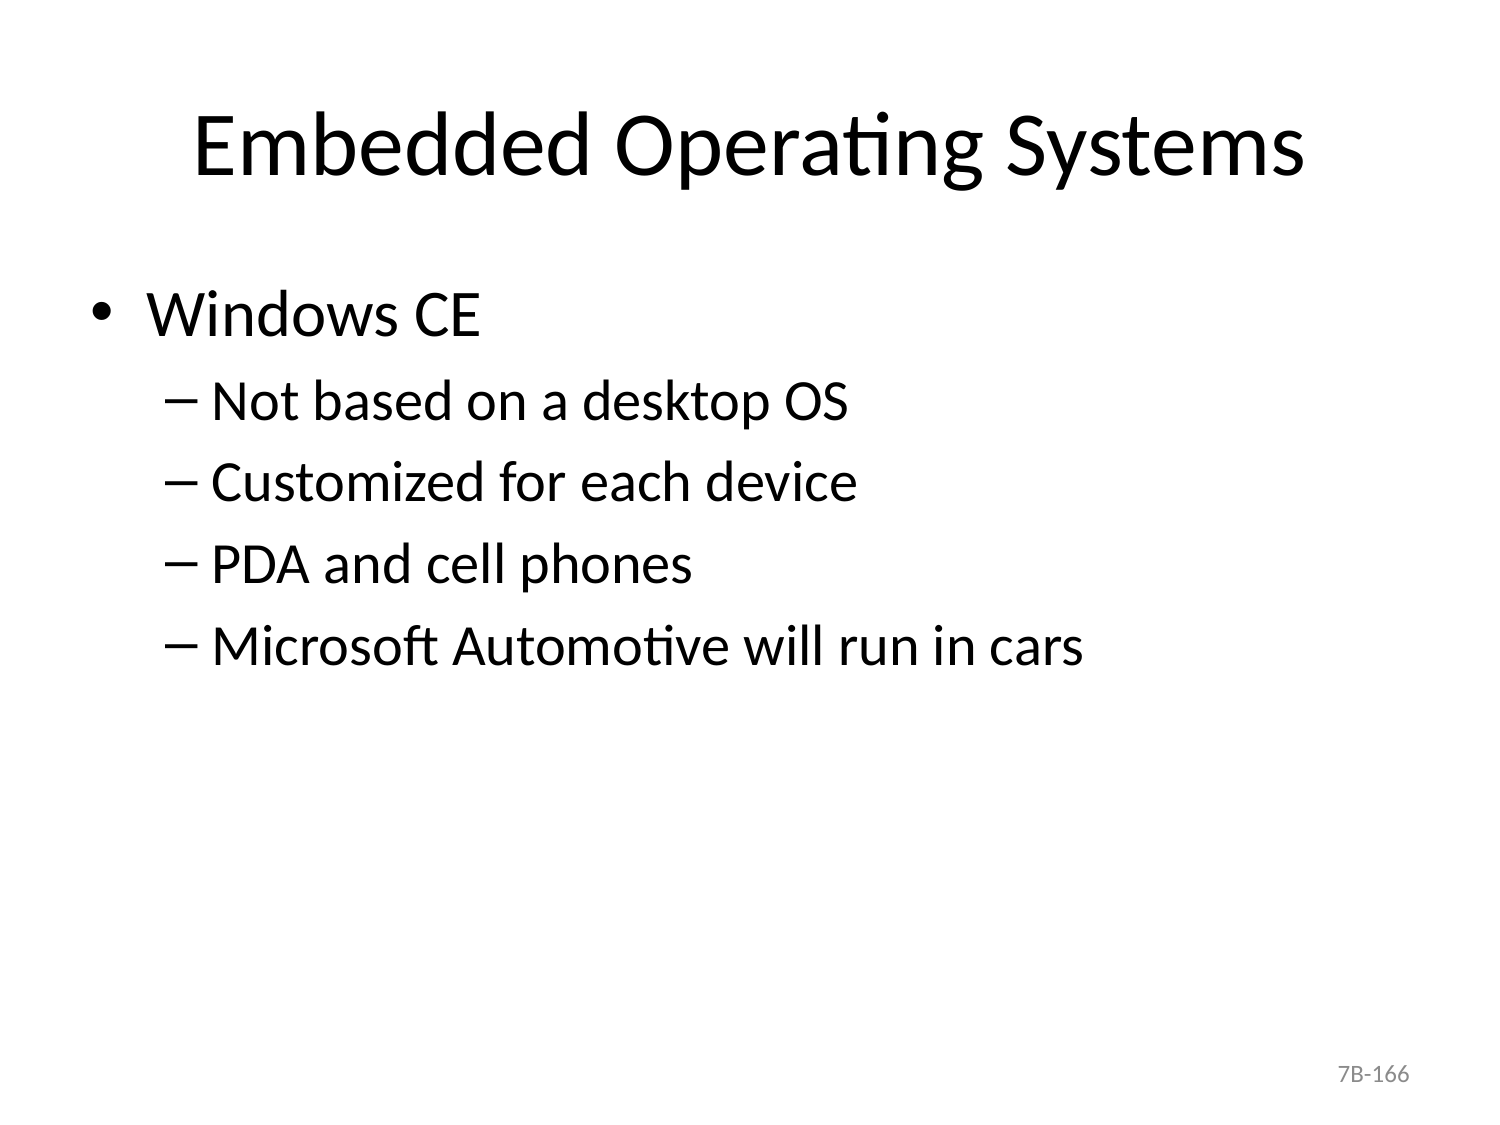

# Embedded Operating Systems
Windows CE
Not based on a desktop OS
Customized for each device
PDA and cell phones
Microsoft Automotive will run in cars
7B-166